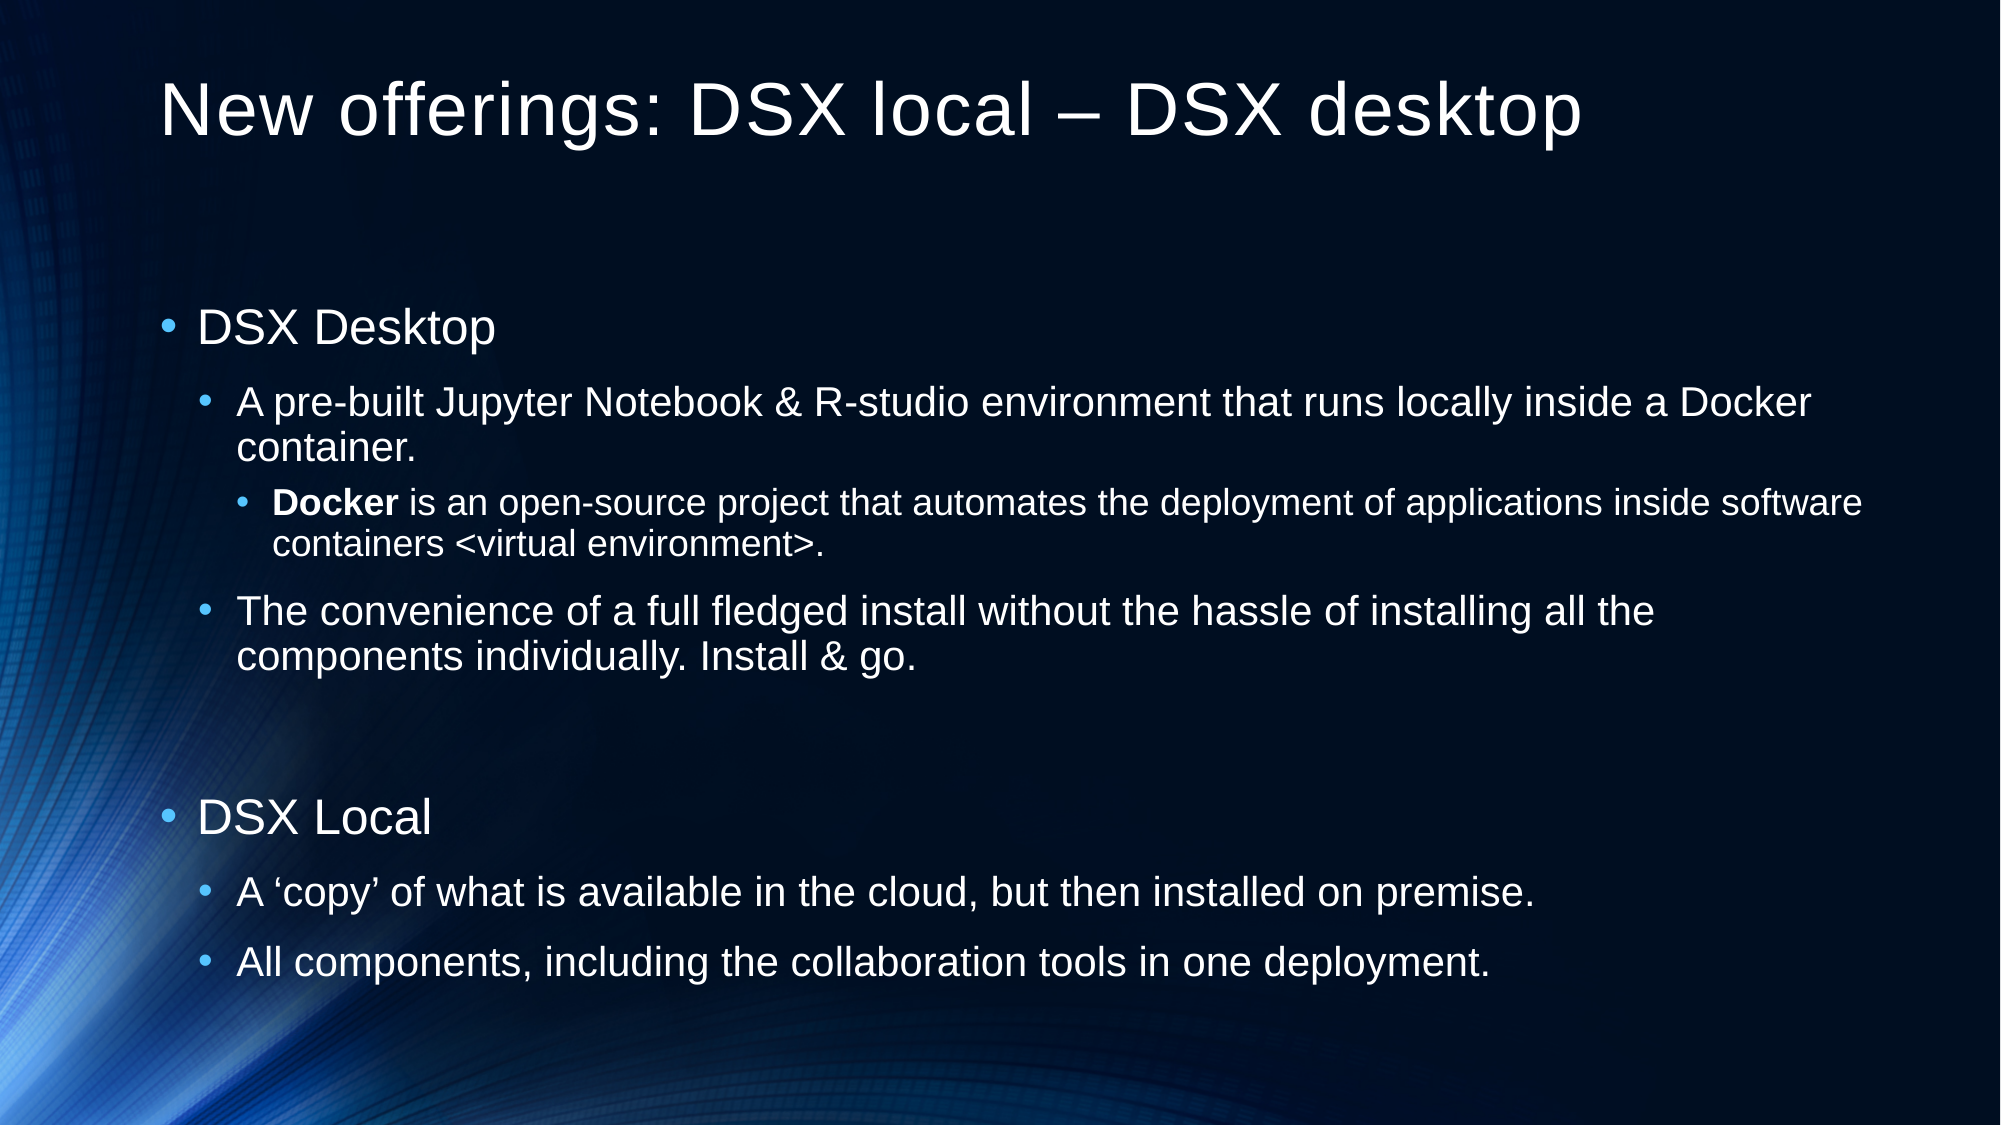

# New offerings: DSX local – DSX desktop
DSX Desktop
A pre-built Jupyter Notebook & R-studio environment that runs locally inside a Docker container.
Docker is an open-source project that automates the deployment of applications inside software containers <virtual environment>.
The convenience of a full fledged install without the hassle of installing all the components individually. Install & go.

DSX Local
A ‘copy’ of what is available in the cloud, but then installed on premise.
All components, including the collaboration tools in one deployment.